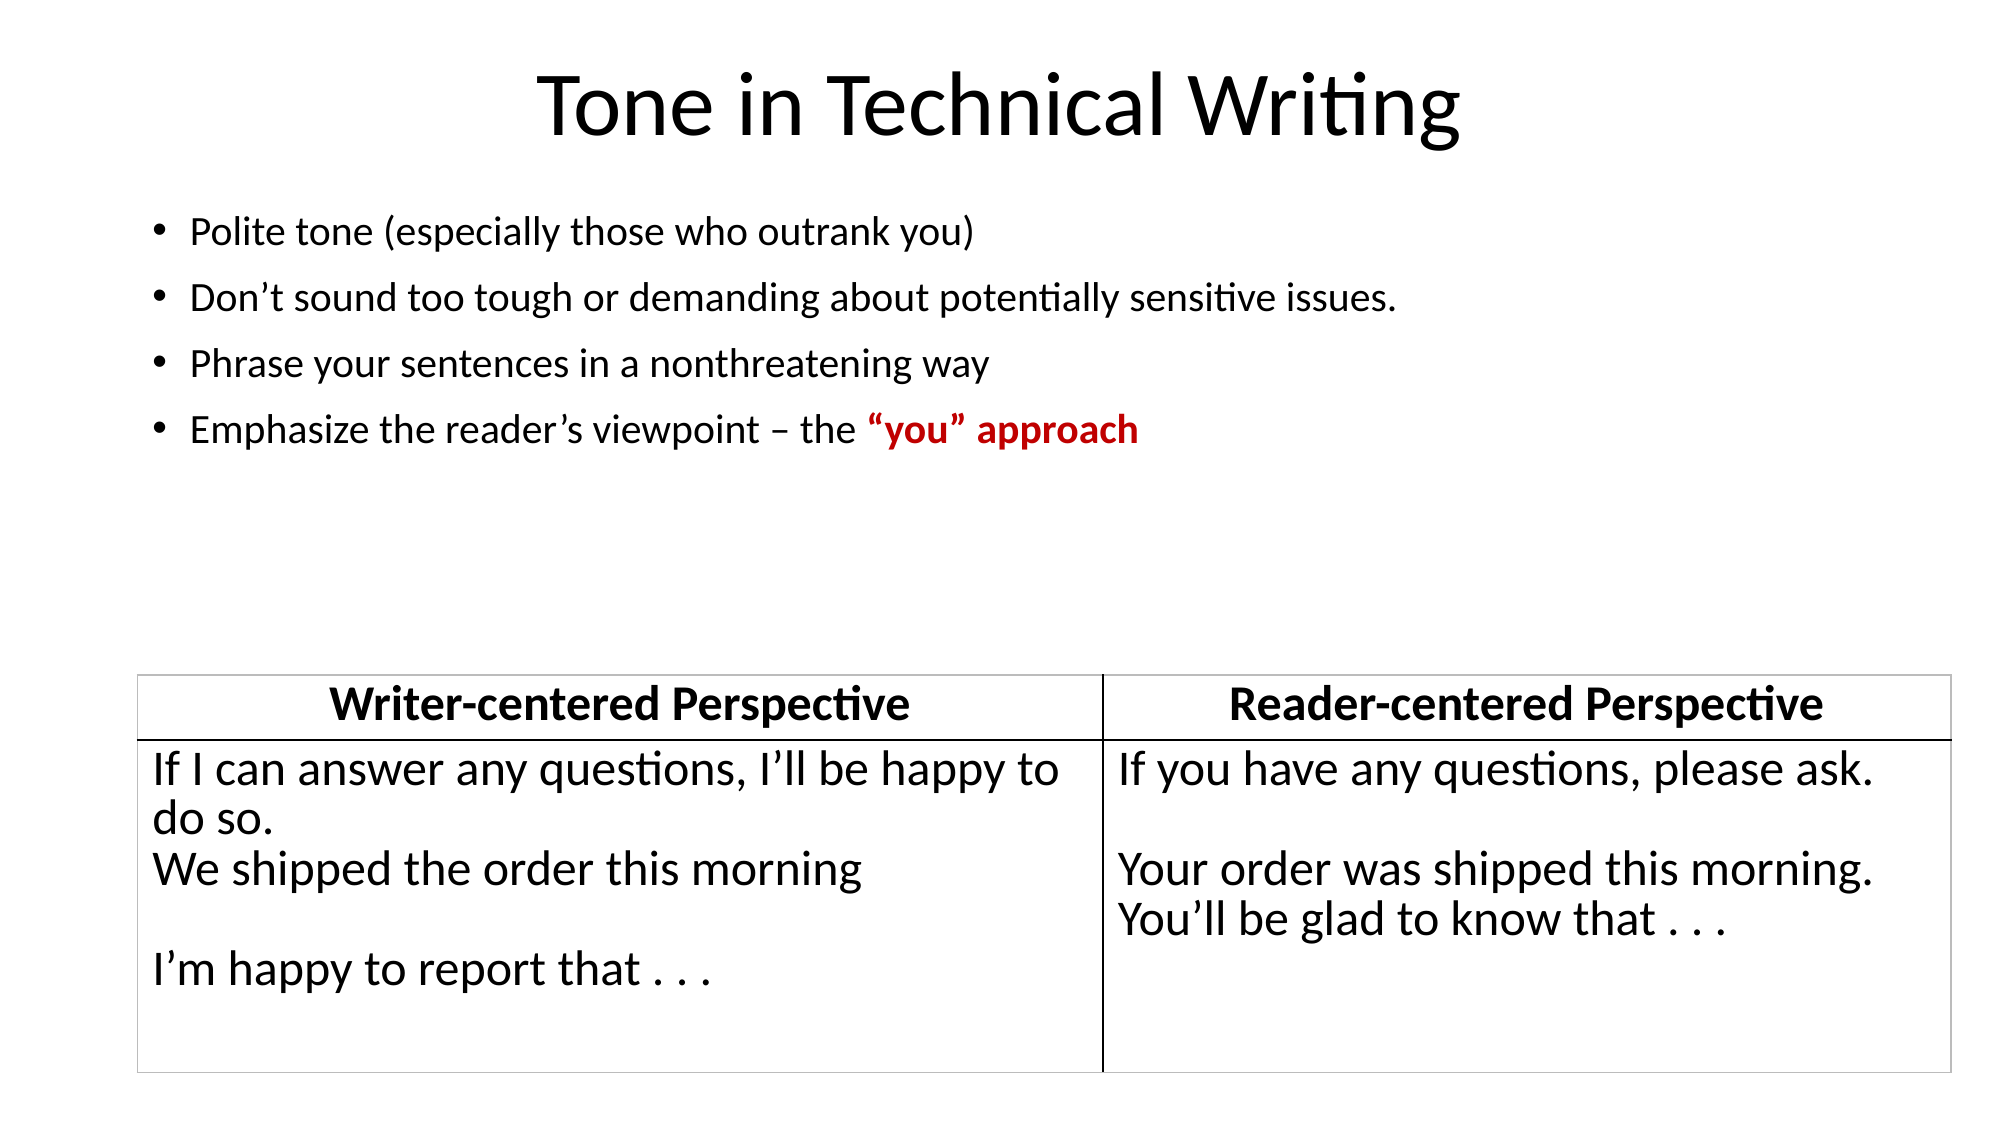

# Tone in Technical Writing
Polite tone (especially those who outrank you)
Don’t sound too tough or demanding about potentially sensitive issues.
Phrase your sentences in a nonthreatening way
Emphasize the reader’s viewpoint – the “you” approach
| Writer-centered Perspective | Reader-centered Perspective |
| --- | --- |
| If I can answer any questions, I’ll be happy to do so. We shipped the order this morning I’m happy to report that . . . | If you have any questions, please ask. Your order was shipped this morning. You’ll be glad to know that . . . |